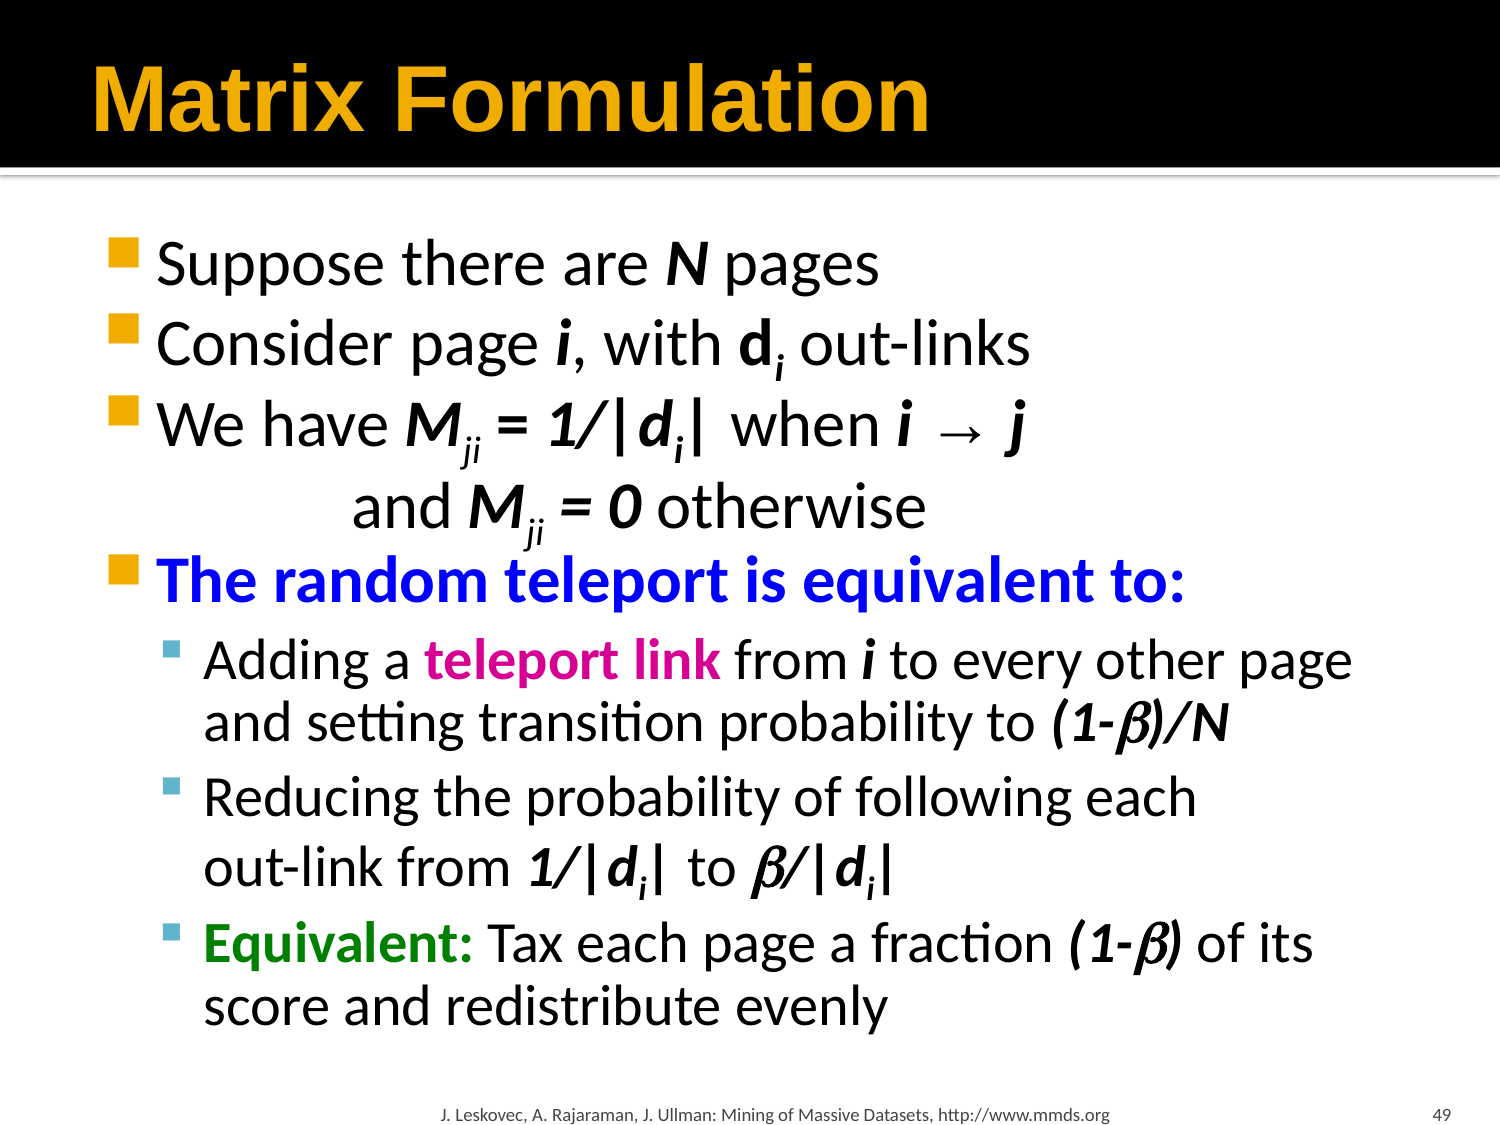

# Matrix Formulation
Suppose there are N pages
Consider page i, with di out-links
We have Mji = 1/|di| when i → j
	   and Mji = 0 otherwise
The random teleport is equivalent to:
Adding a teleport link from i to every other page and setting transition probability to (1-β)/N
Reducing the probability of following each
out-link from 1/|di| to β/|di|
Equivalent: Tax each page a fraction (1-β) of its score and redistribute evenly
J. Leskovec, A. Rajaraman, J. Ullman: Mining of Massive Datasets, http://www.mmds.org
49